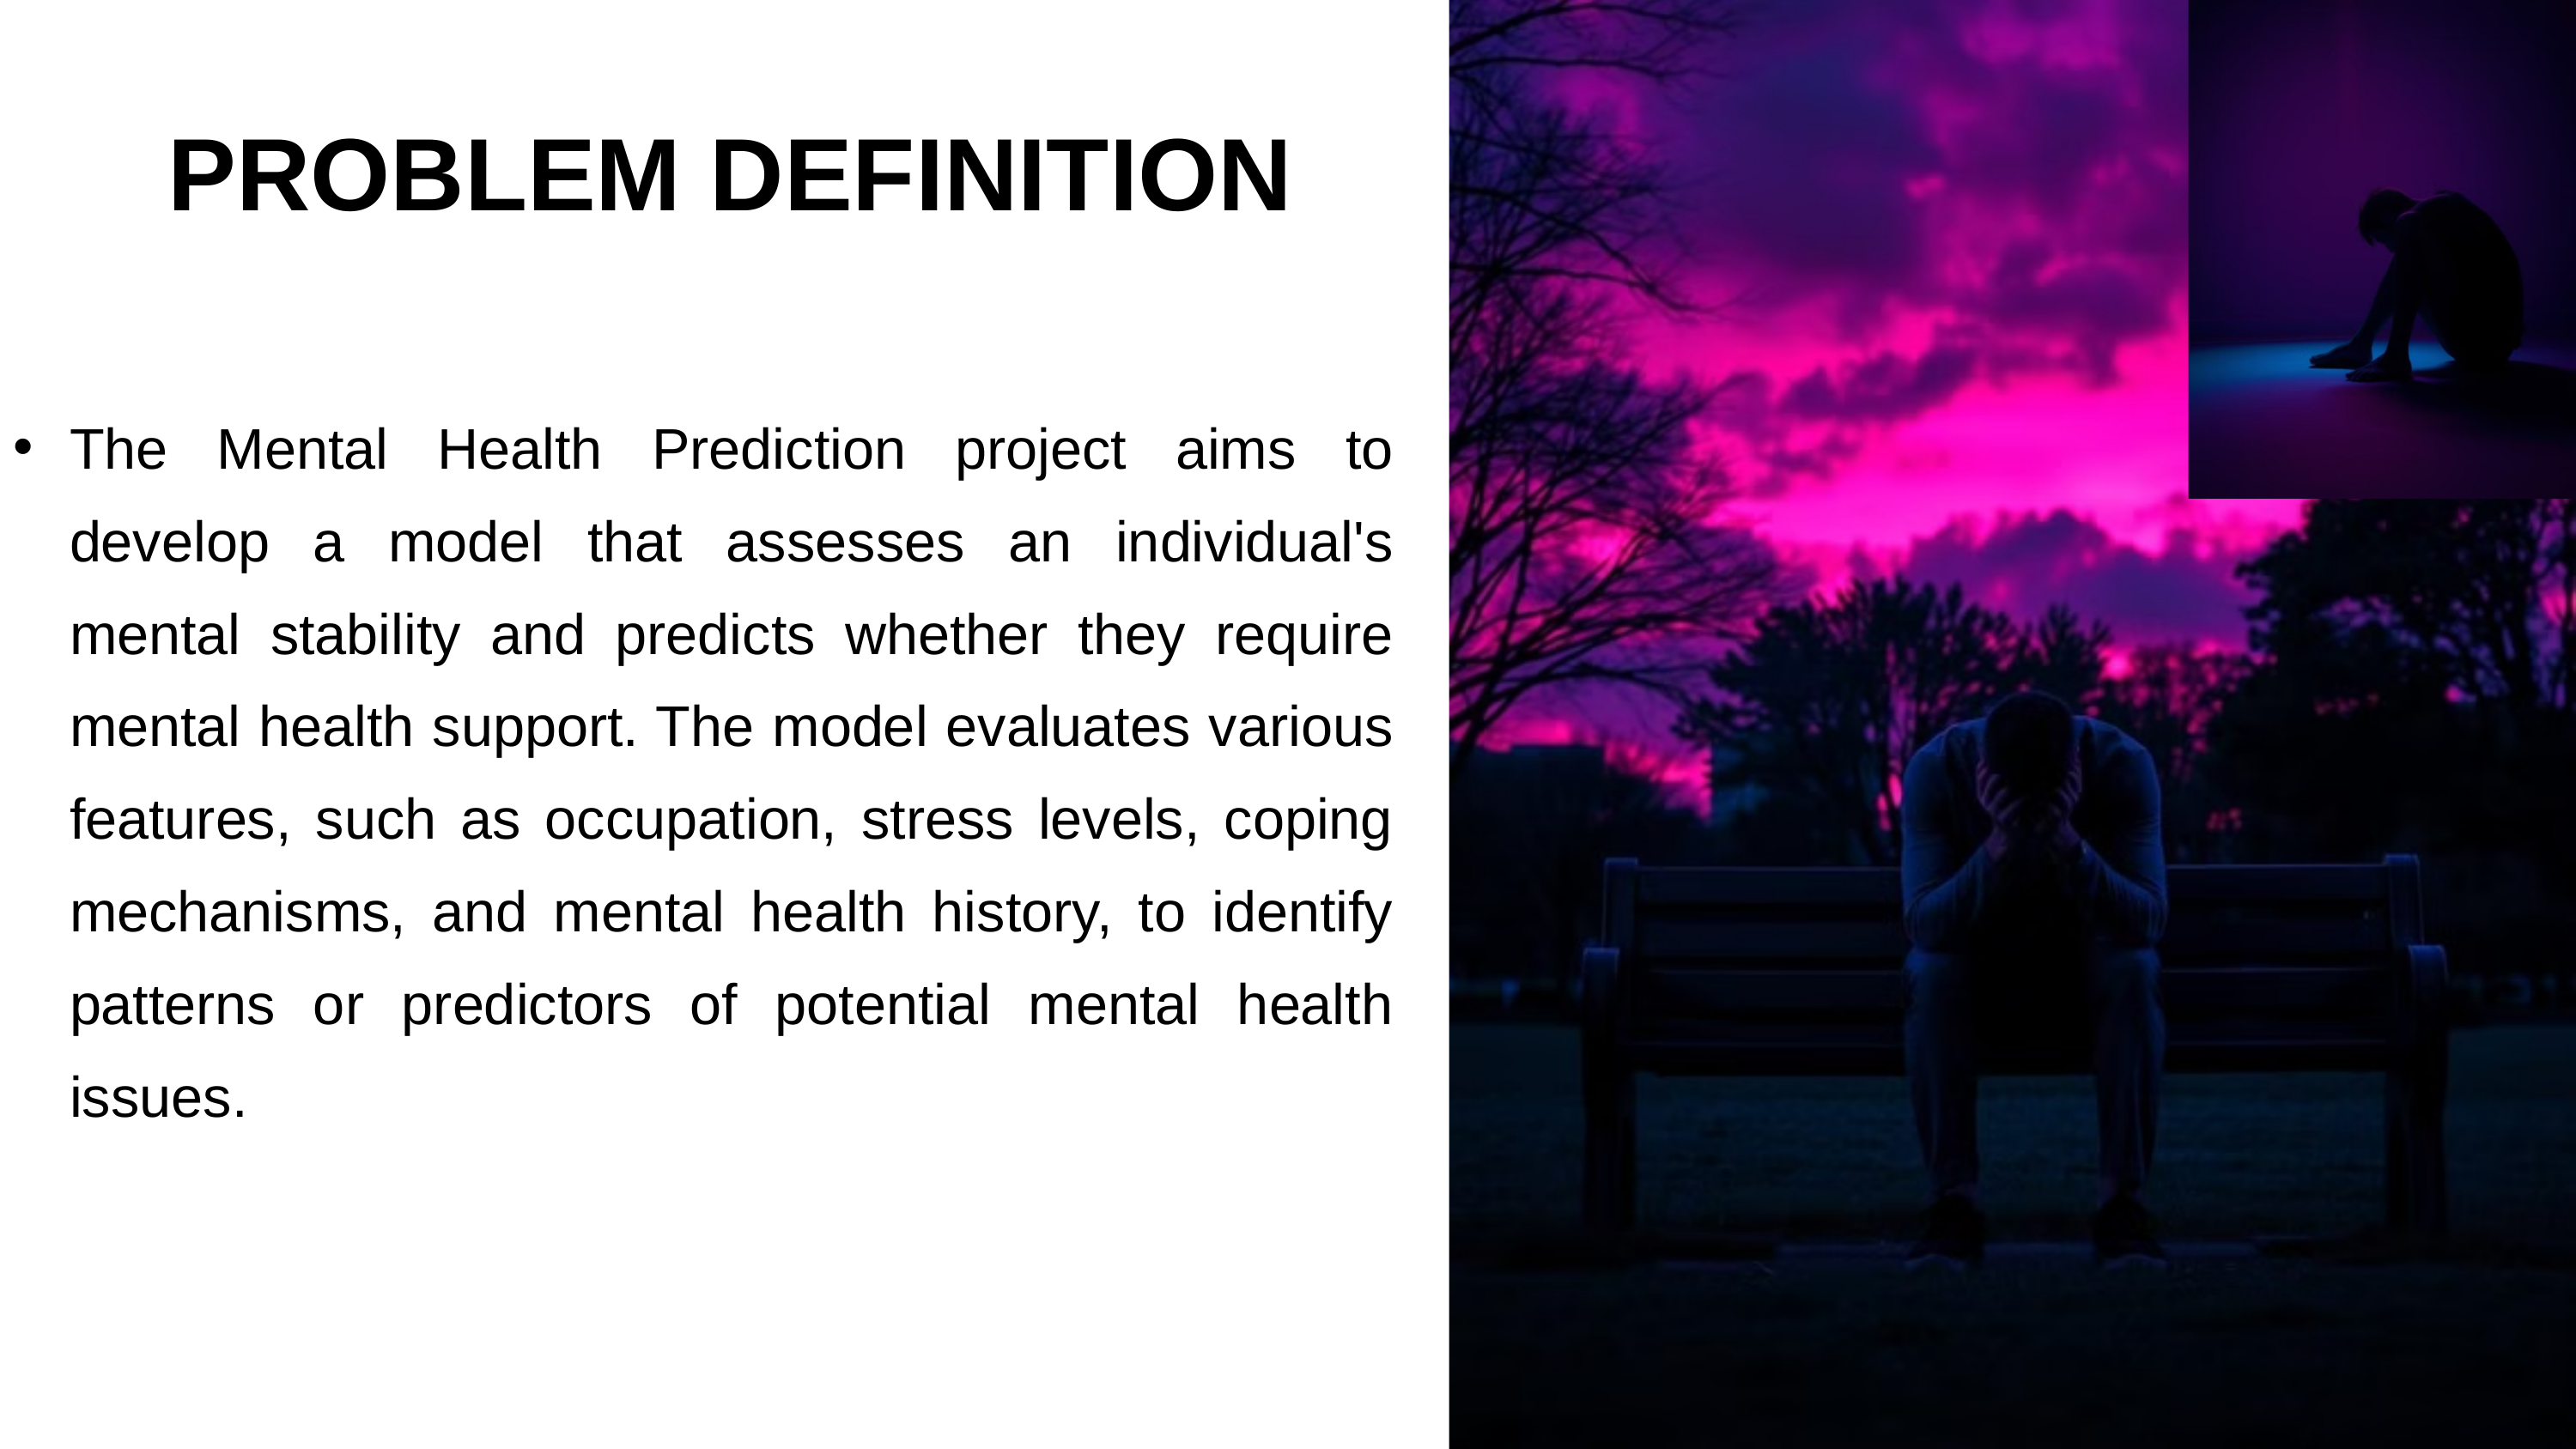

PROBLEM DEFINITION

The Mental Health Prediction project aims to develop a model that assesses an individual's mental stability and predicts whether they require mental health support. The model evaluates various features, such as occupation, stress levels, coping mechanisms, and mental health history, to identify patterns or predictors of potential mental health issues.